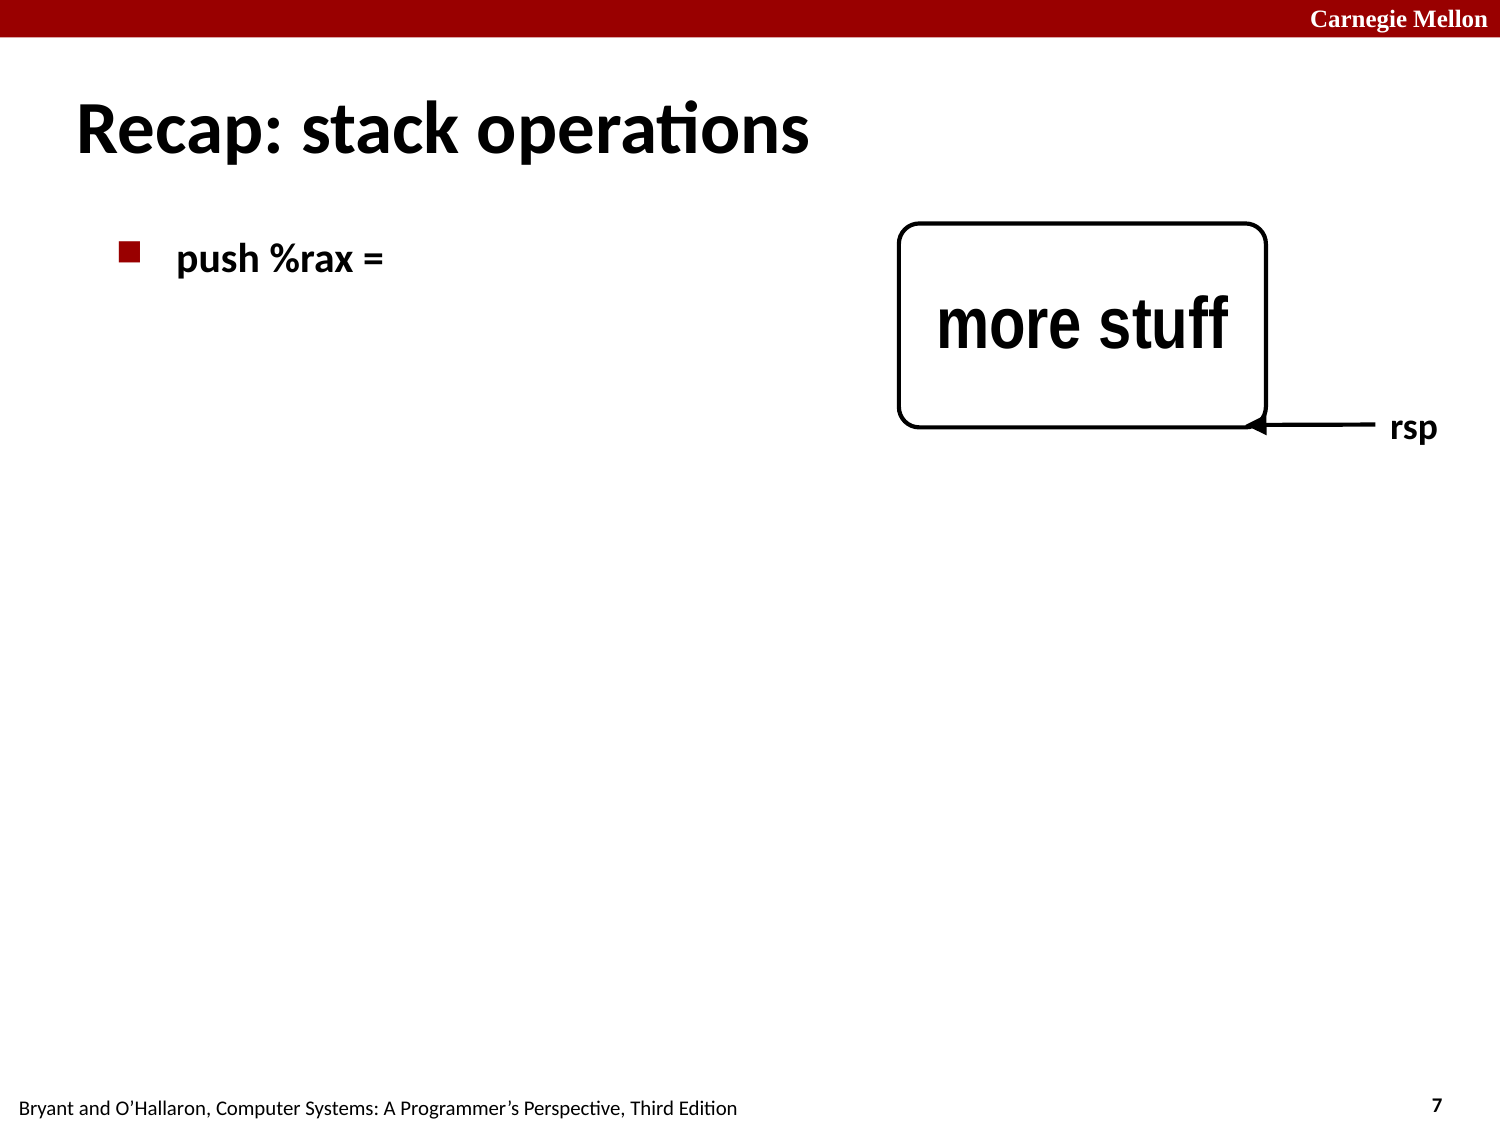

# Recap: stack operations
push %rax =

more stuff
rsp